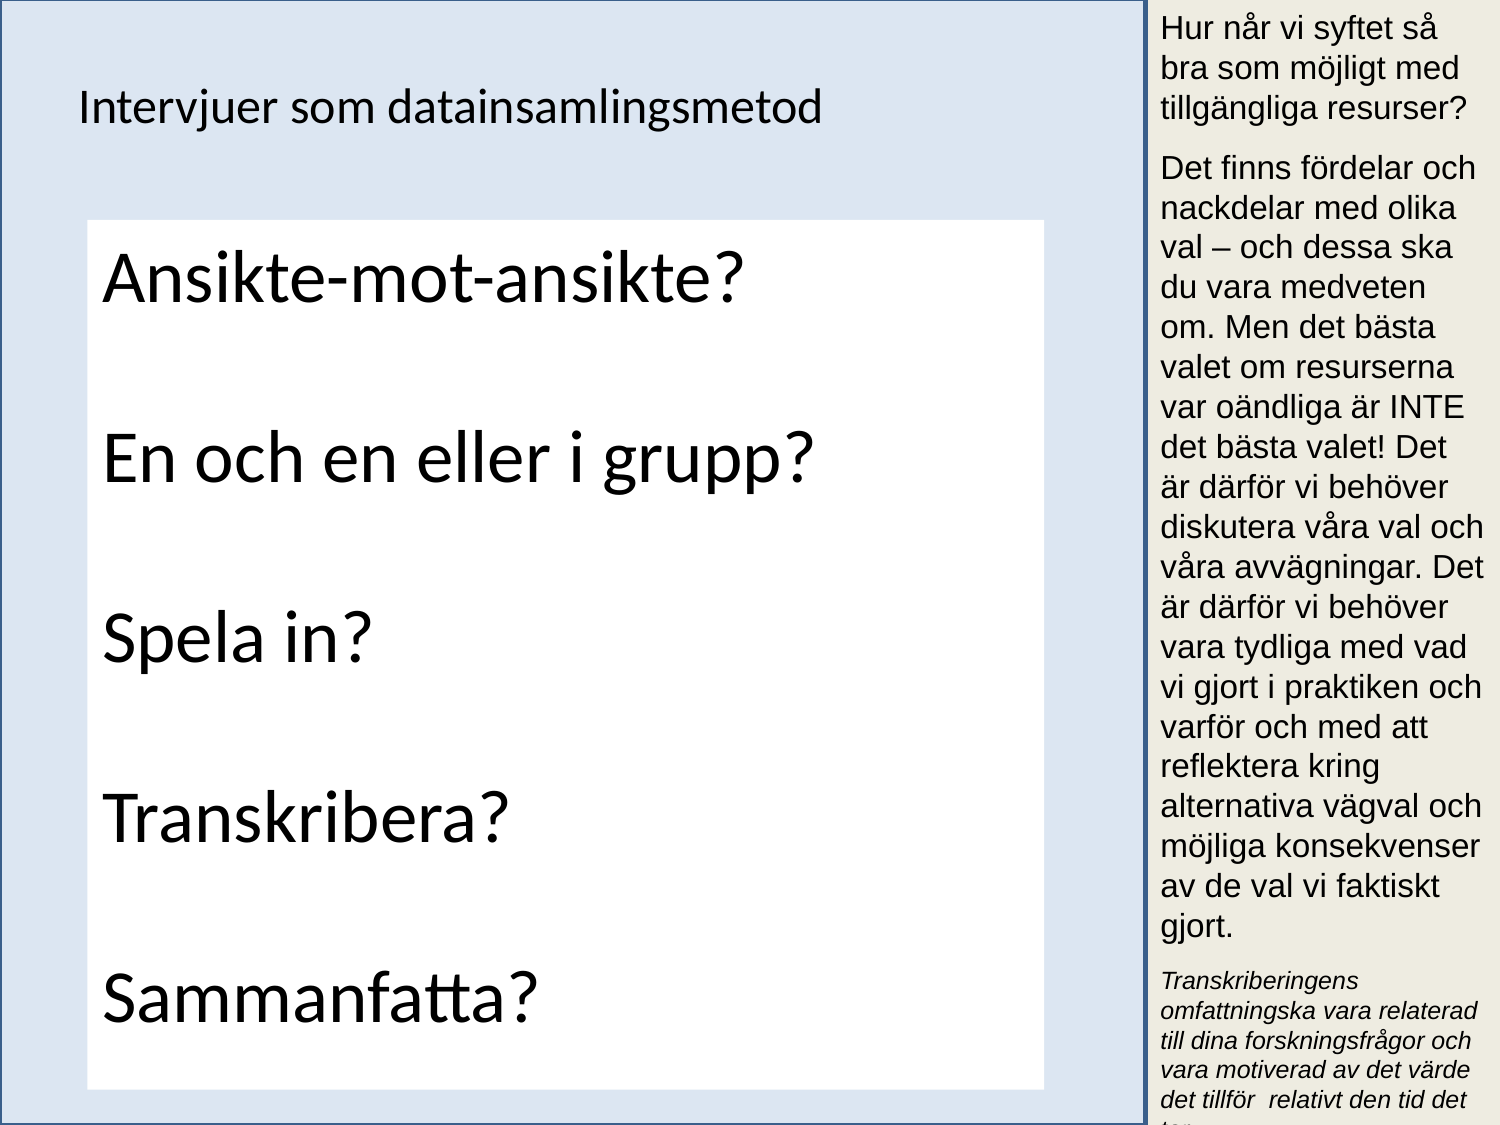

Hur når vi syftet så bra som möjligt med tillgängliga resurser?

Det finns fördelar och nackdelar med olika val – och dessa ska du vara medveten om. Men det bästa valet om resurserna var oändliga är INTE det bästa valet! Det är därför vi behöver diskutera våra val och våra avvägningar. Det är därför vi behöver vara tydliga med vad vi gjort i praktiken och varför och med att reflektera kring alternativa vägval och möjliga konsekvenser av de val vi faktiskt gjort.

Transkriberingens omfattningska vara relaterad till dina forskningsfrågor och vara motiverad av det värde det tillför  relativt den tid det tar.
Intervjuer som datainsamlingsmetod
Ansikte-mot-ansikte?

En och en eller i grupp?

Spela in?

Transkribera?

Sammanfatta?